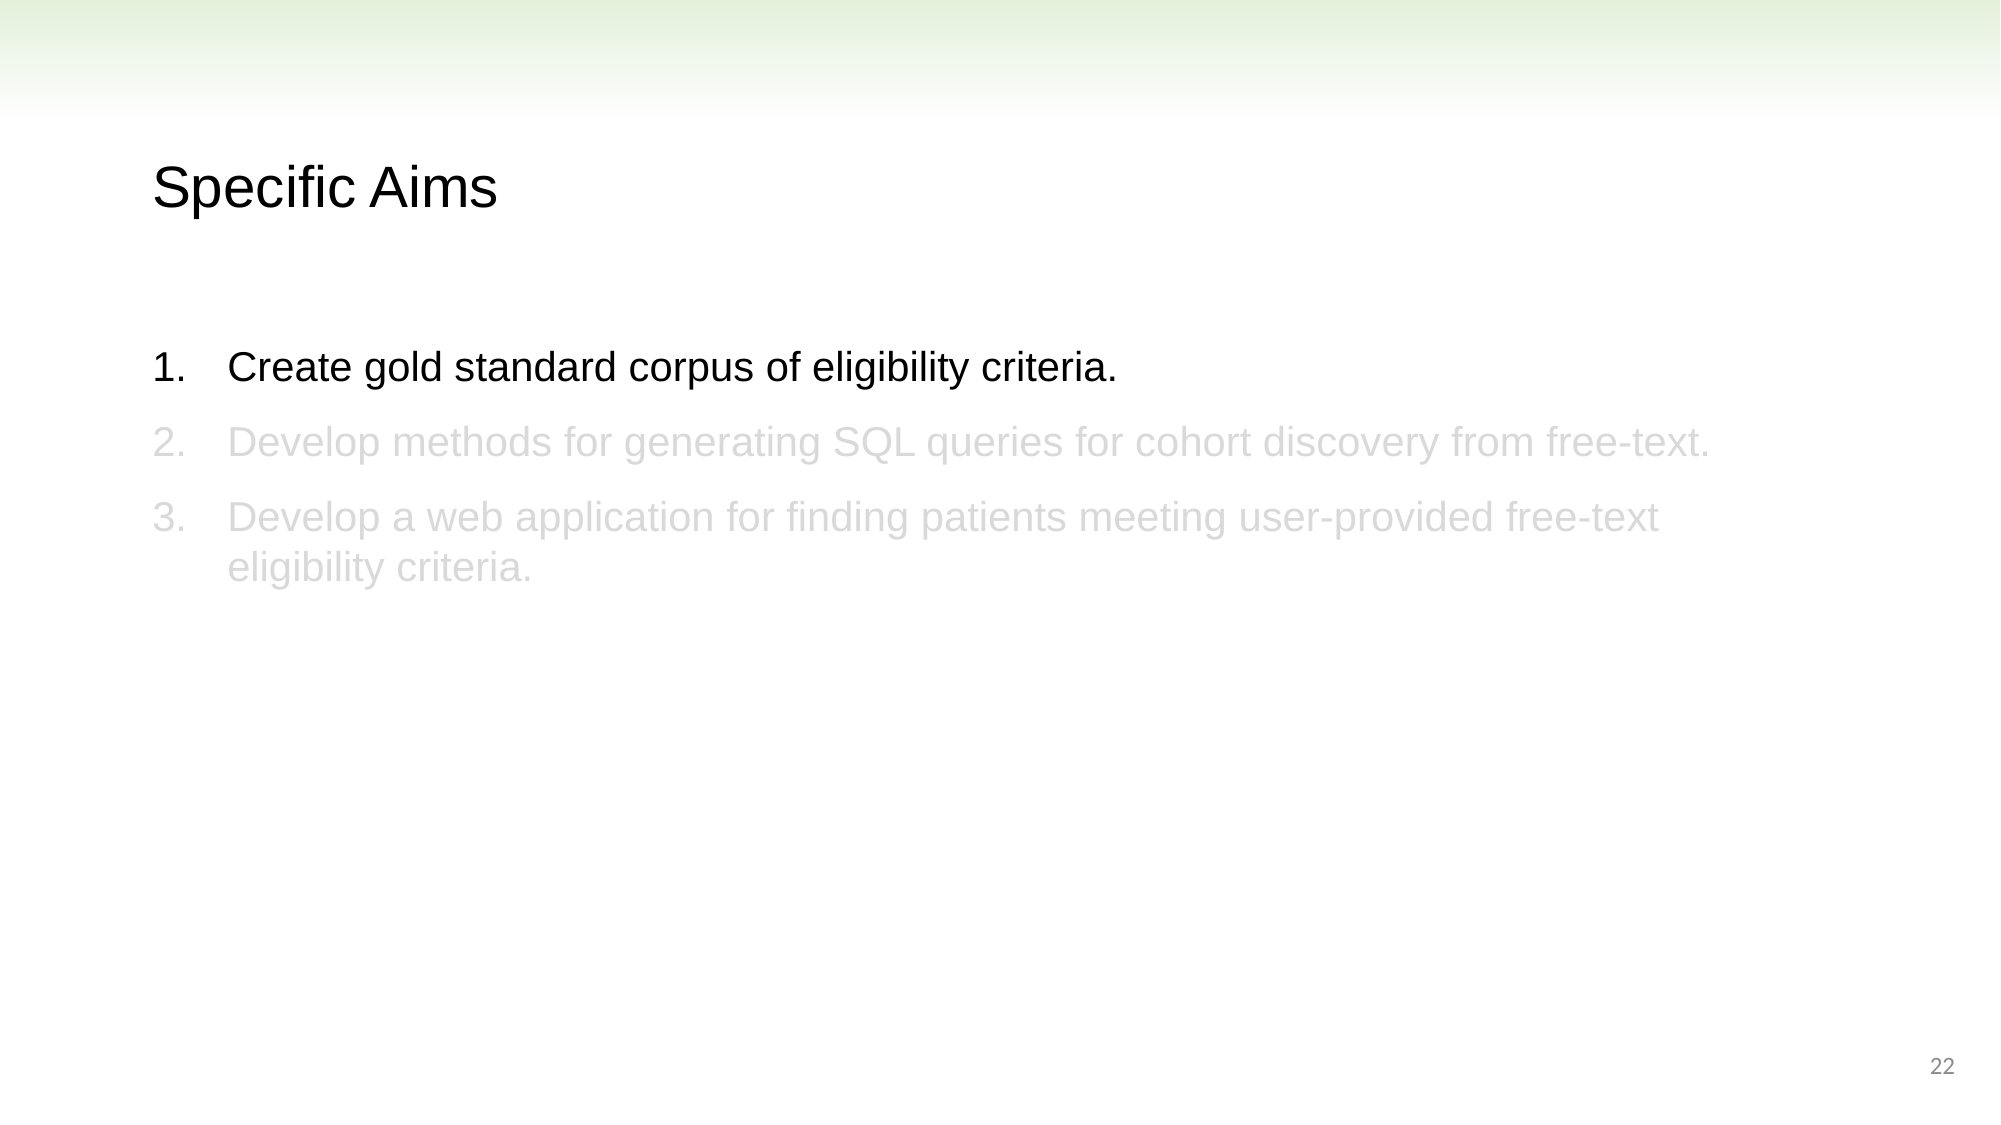

Specific Aims
Create gold standard corpus of eligibility criteria.
Develop methods for generating SQL queries for cohort discovery from free-text.
Develop a web application for finding patients meeting user-provided free-text eligibility criteria.
22